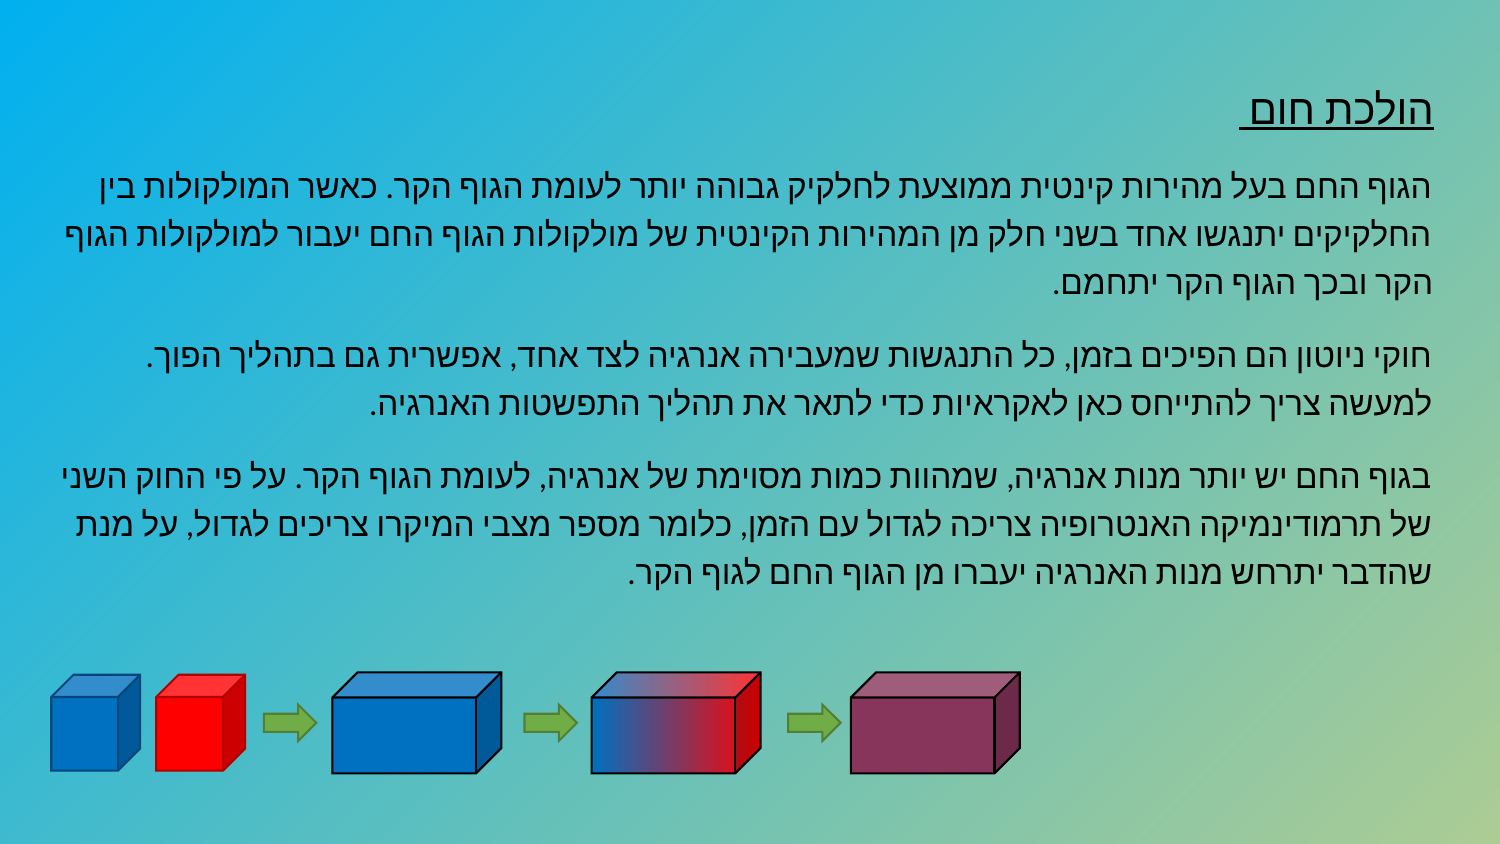

הולכת חום
הגוף החם בעל מהירות קינטית ממוצעת לחלקיק גבוהה יותר לעומת הגוף הקר. כאשר המולקולות בין החלקיקים יתנגשו אחד בשני חלק מן המהירות הקינטית של מולקולות הגוף החם יעבור למולקולות הגוף הקר ובכך הגוף הקר יתחמם.
חוקי ניוטון הם הפיכים בזמן, כל התנגשות שמעבירה אנרגיה לצד אחד, אפשרית גם בתהליך הפוך. למעשה צריך להתייחס כאן לאקראיות כדי לתאר את תהליך התפשטות האנרגיה.
בגוף החם יש יותר מנות אנרגיה, שמהוות כמות מסוימת של אנרגיה, לעומת הגוף הקר. על פי החוק השני של תרמודינמיקה האנטרופיה צריכה לגדול עם הזמן, כלומר מספר מצבי המיקרו צריכים לגדול, על מנת שהדבר יתרחש מנות האנרגיה יעברו מן הגוף החם לגוף הקר.